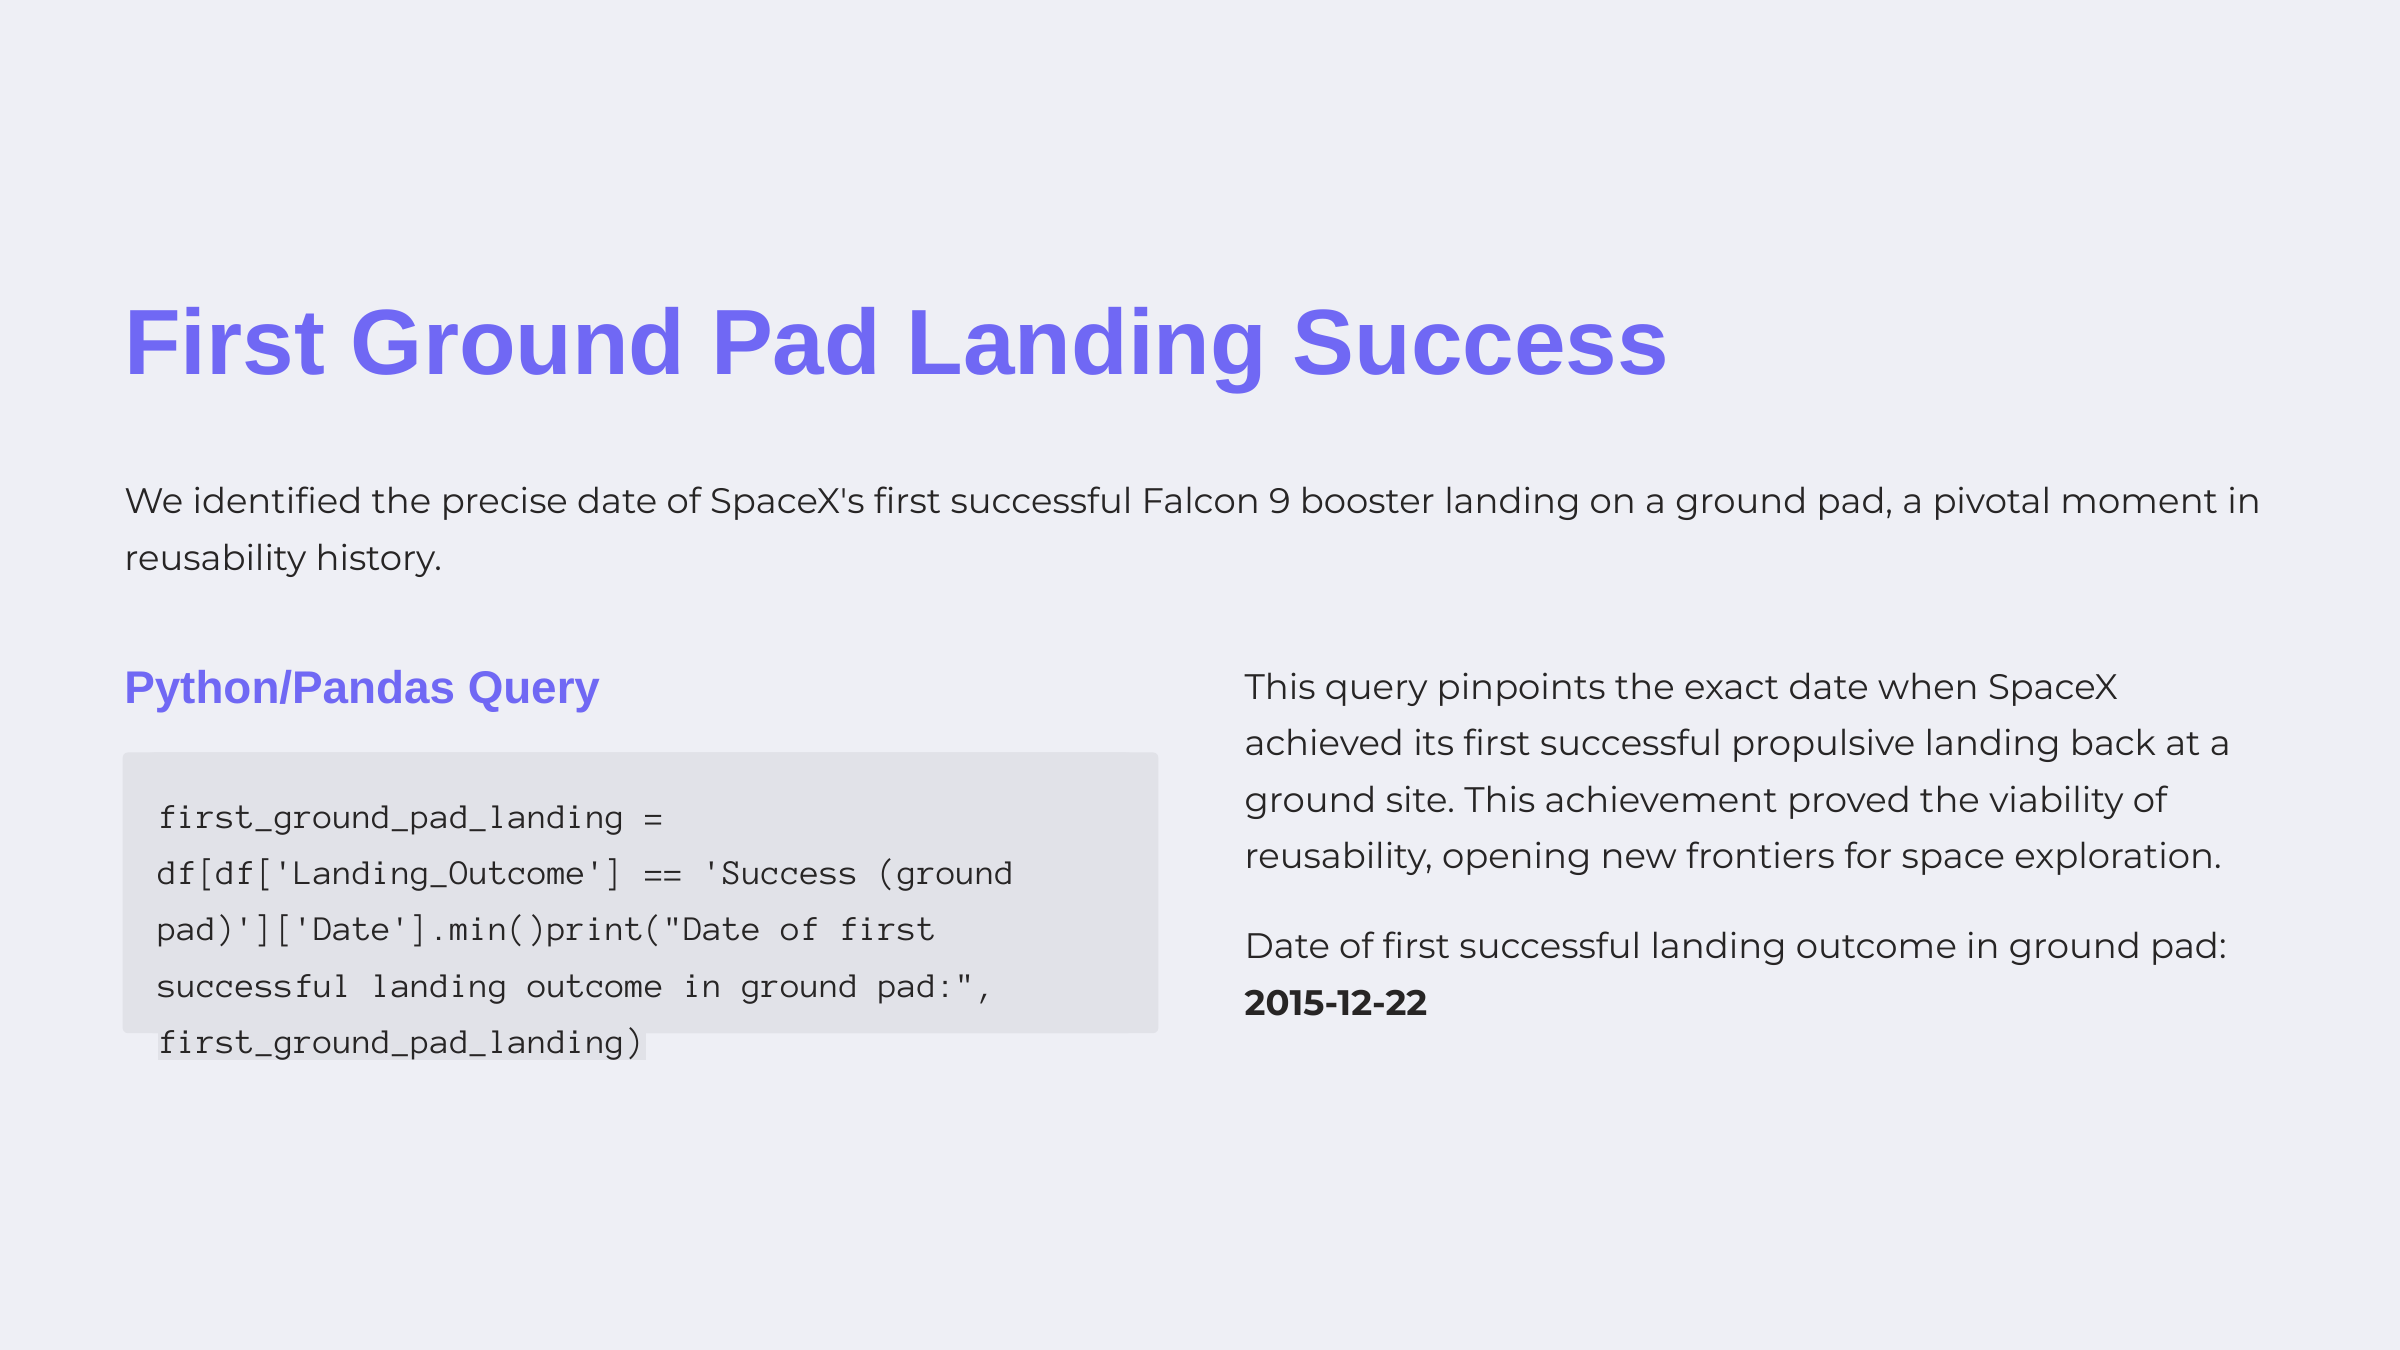

First Ground Pad Landing Success
We identified the precise date of SpaceX's first successful Falcon 9 booster landing on a ground pad, a pivotal moment in reusability history.
This query pinpoints the exact date when SpaceX achieved its first successful propulsive landing back at a ground site. This achievement proved the viability of reusability, opening new frontiers for space exploration.
Python/Pandas Query

first_ground_pad_landing = df[df['Landing_Outcome'] == 'Success (ground pad)']['Date'].min()print("Date of first successful landing outcome in ground pad:", first_ground_pad_landing)
Date of first successful landing outcome in ground pad: 2015-12-22